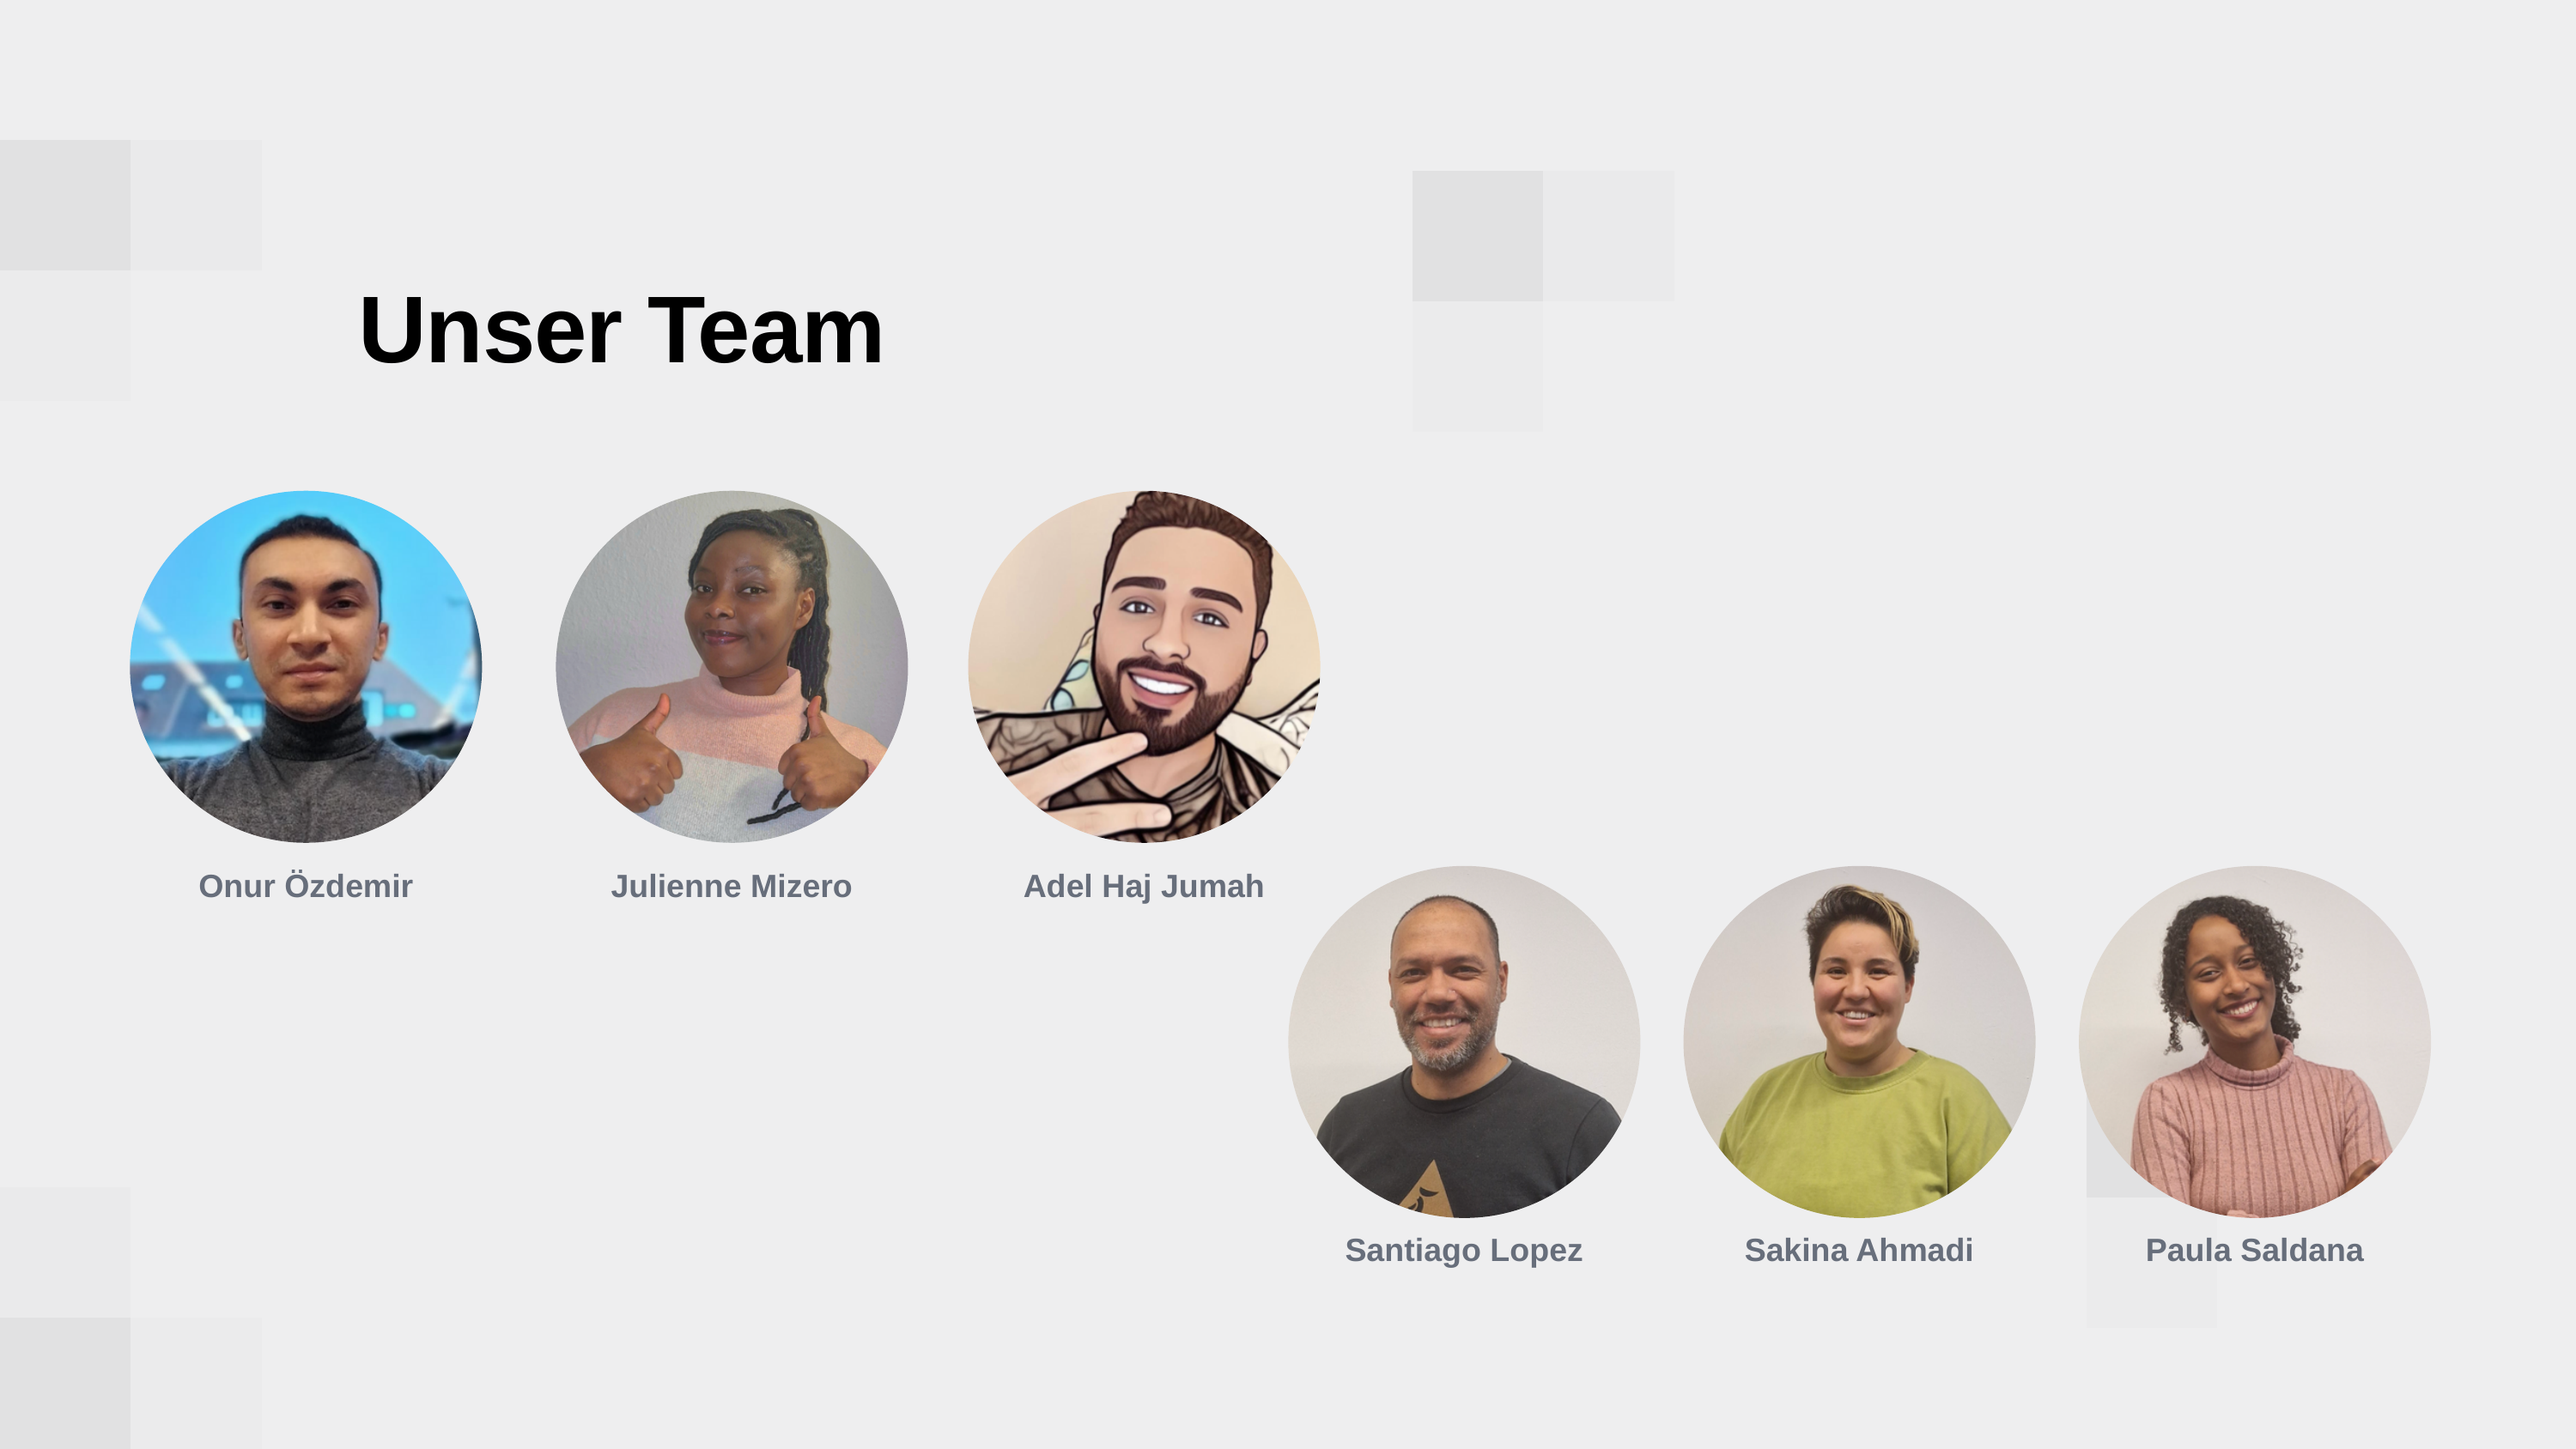

Unser Team

Onur Özdemir
Julienne Mizero
Adel Haj Jumah

Santiago Lopez
Sakina Ahmadi
Paula Saldana